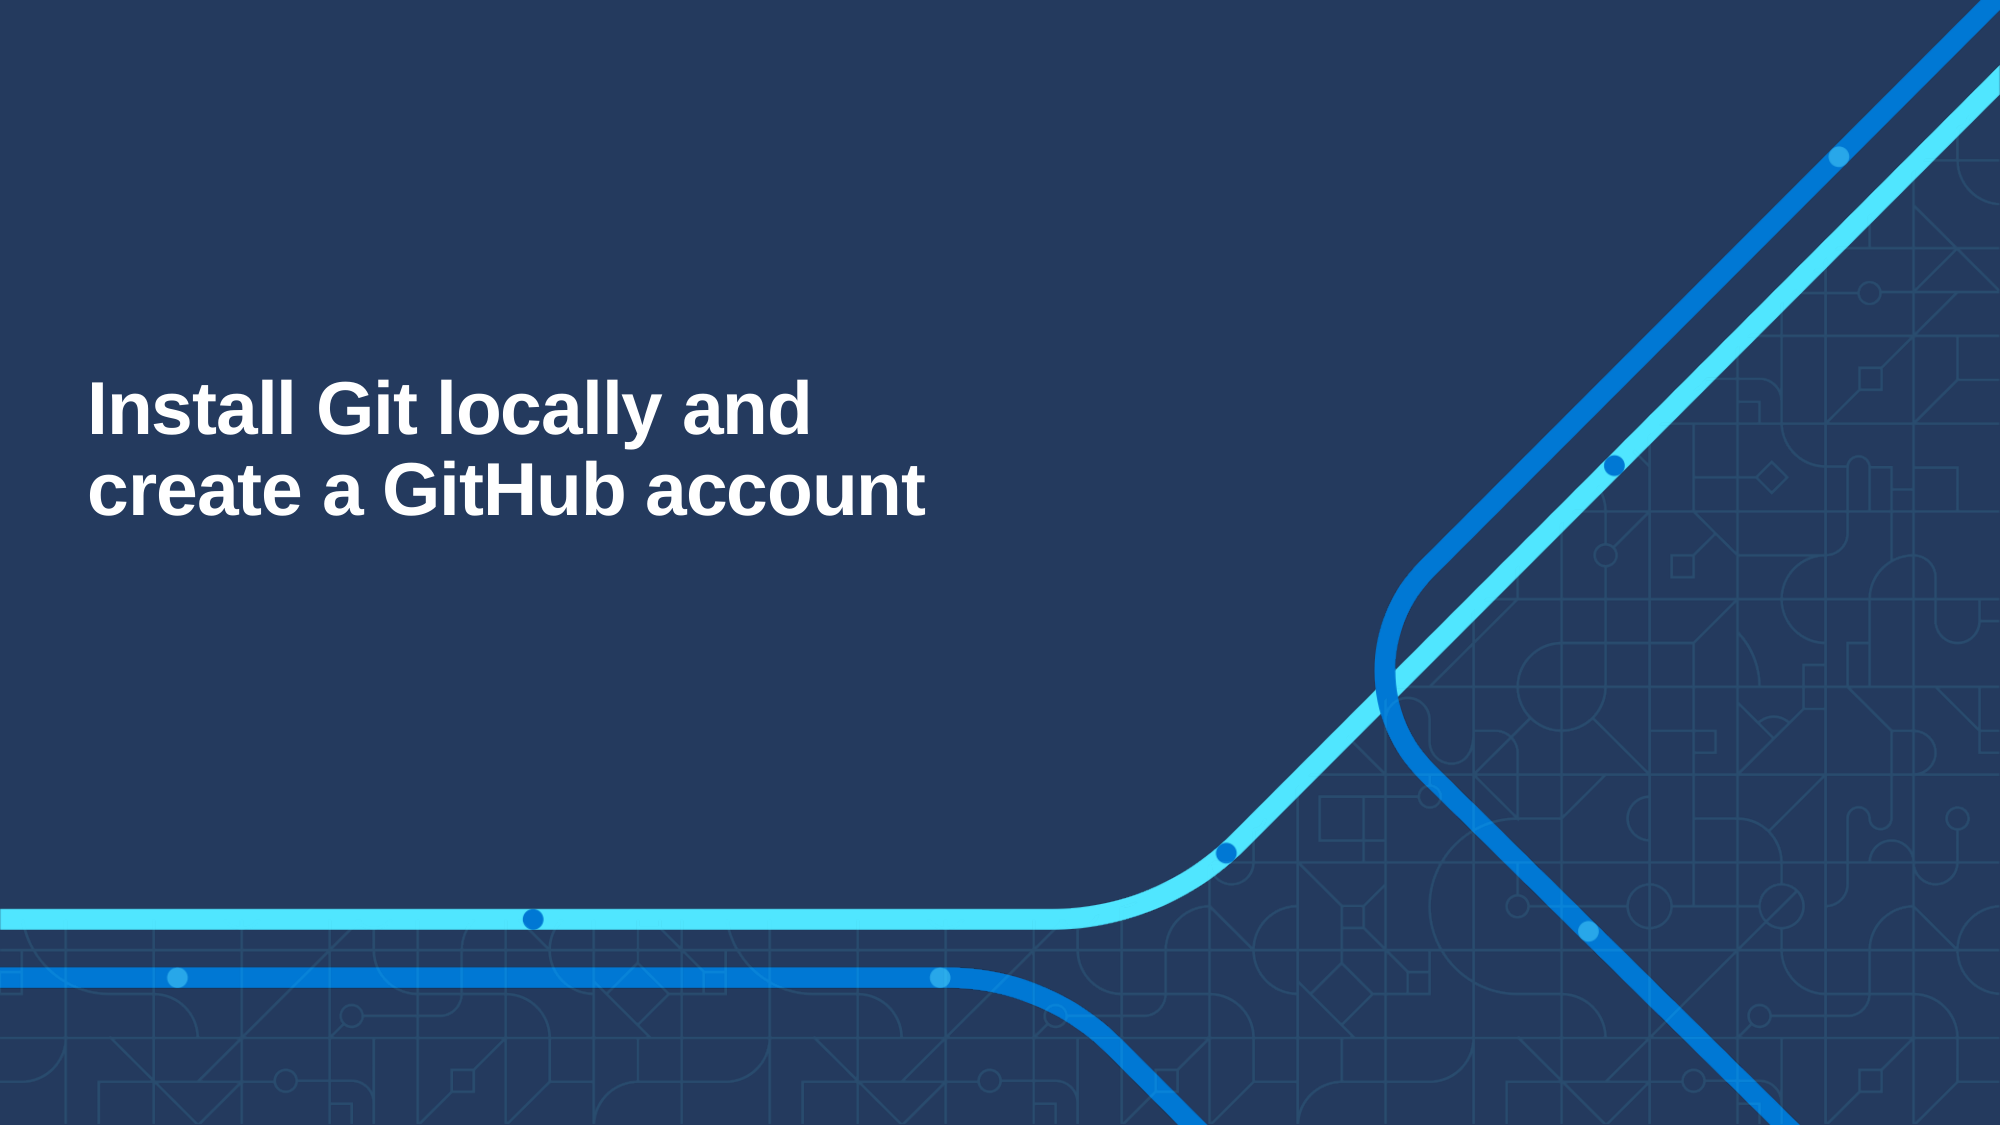

# Install Git locally and create a GitHub account